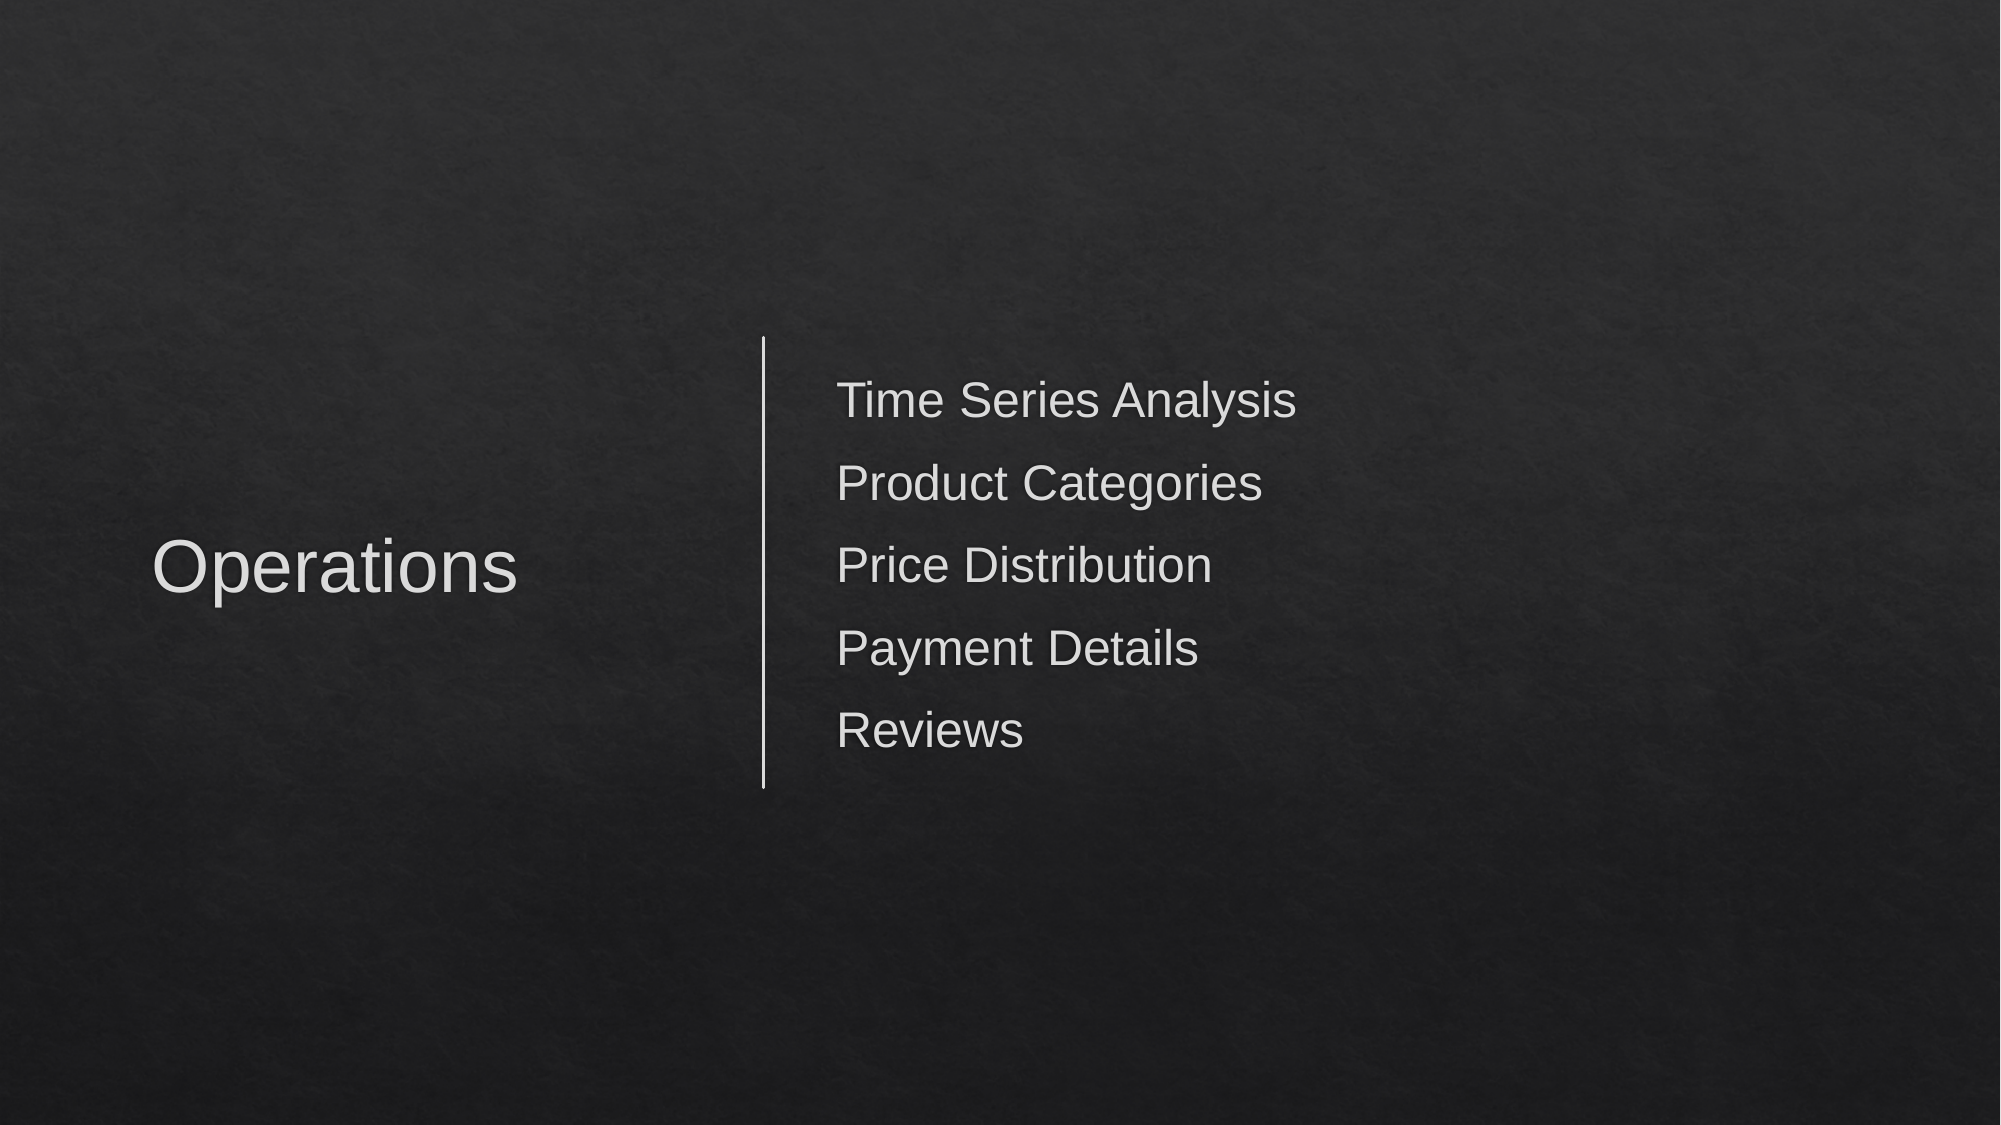

# Operations
Time Series Analysis
Product Categories
Price Distribution
Payment Details
Reviews